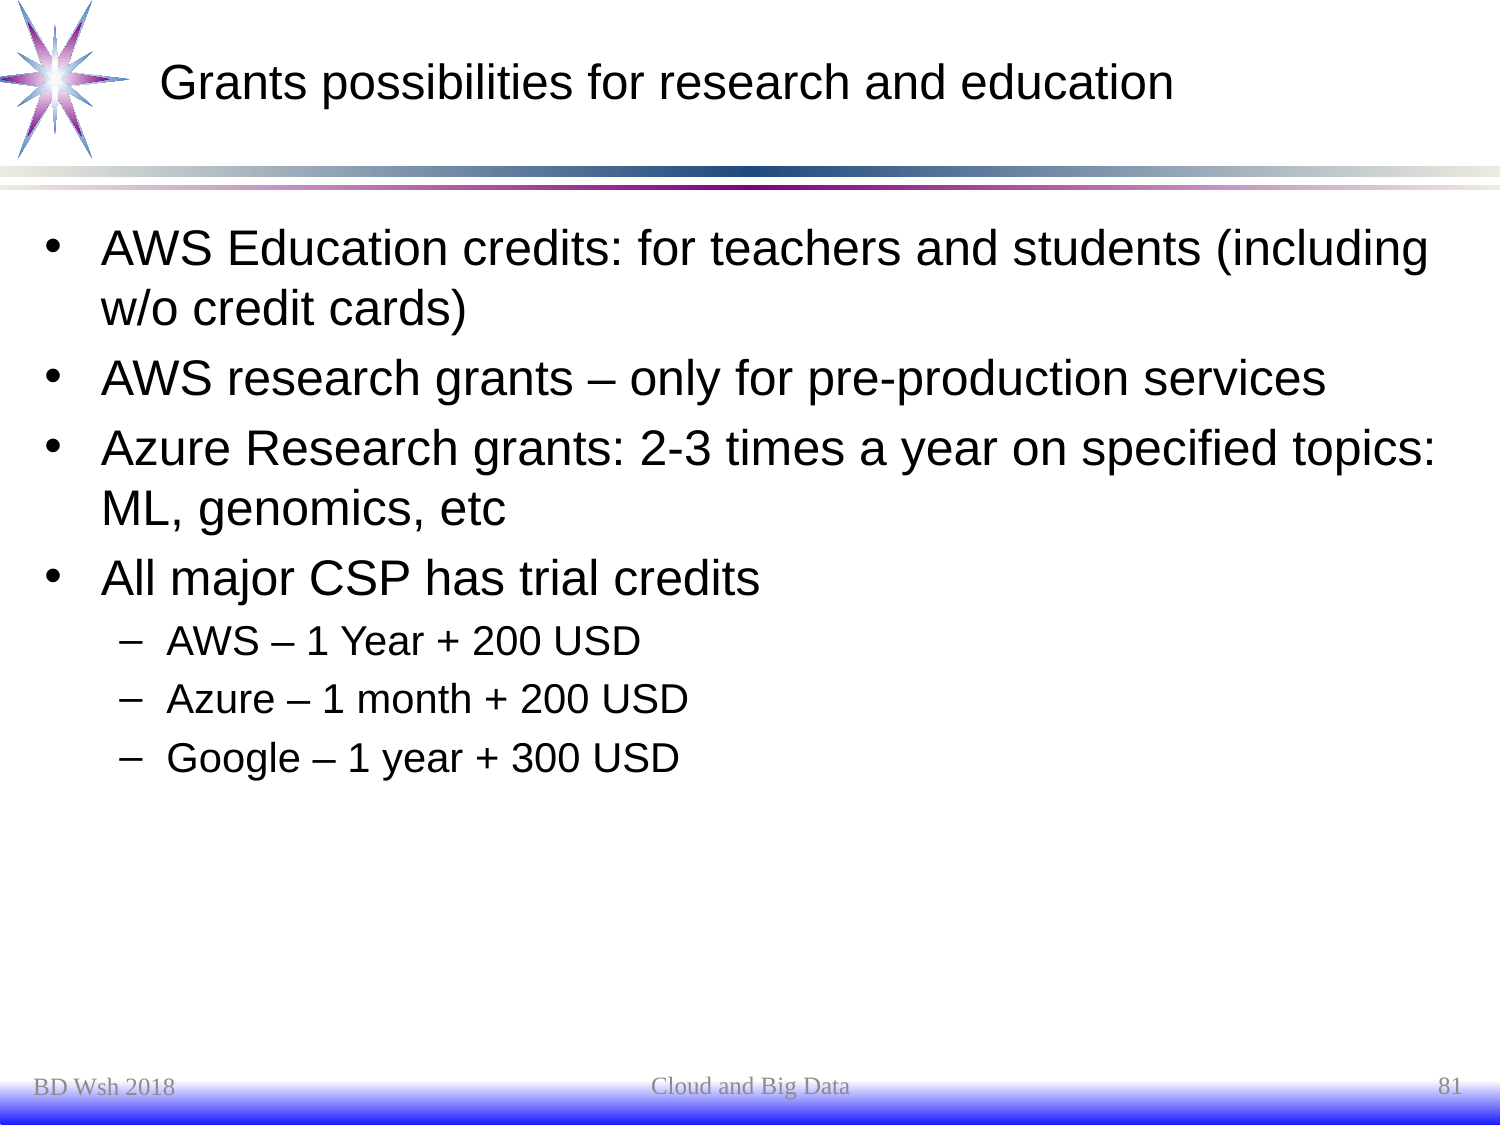

# Grants possibilities for research and education
AWS Education credits: for teachers and students (including w/o credit cards)
AWS research grants – only for pre-production services
Azure Research grants: 2-3 times a year on specified topics: ML, genomics, etc
All major CSP has trial credits
AWS – 1 Year + 200 USD
Azure – 1 month + 200 USD
Google – 1 year + 300 USD

Cloud and Big Data
81
BD Wsh 2018